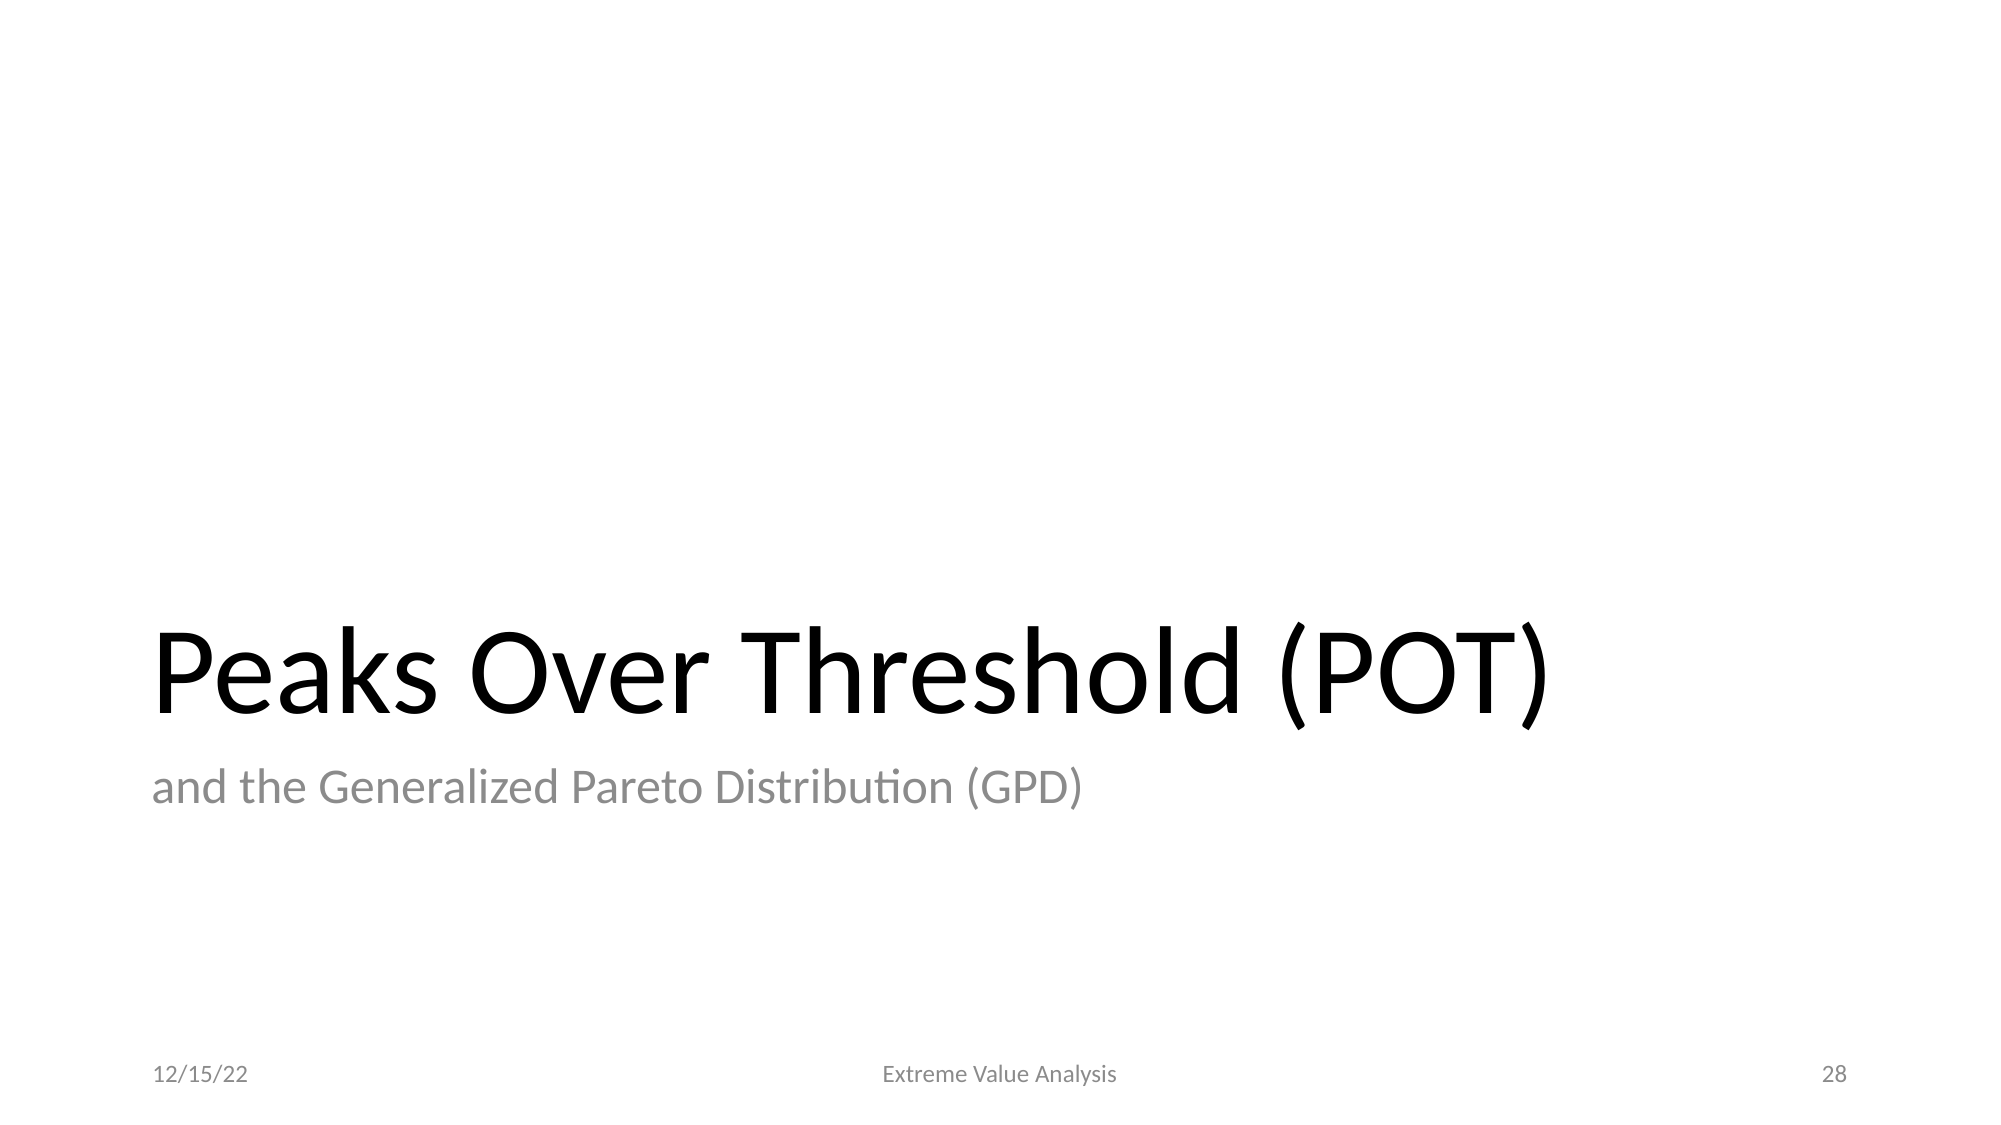

# Peaks Over Threshold (POT)
and the Generalized Pareto Distribution (GPD)
12/15/22
Extreme Value Analysis
28